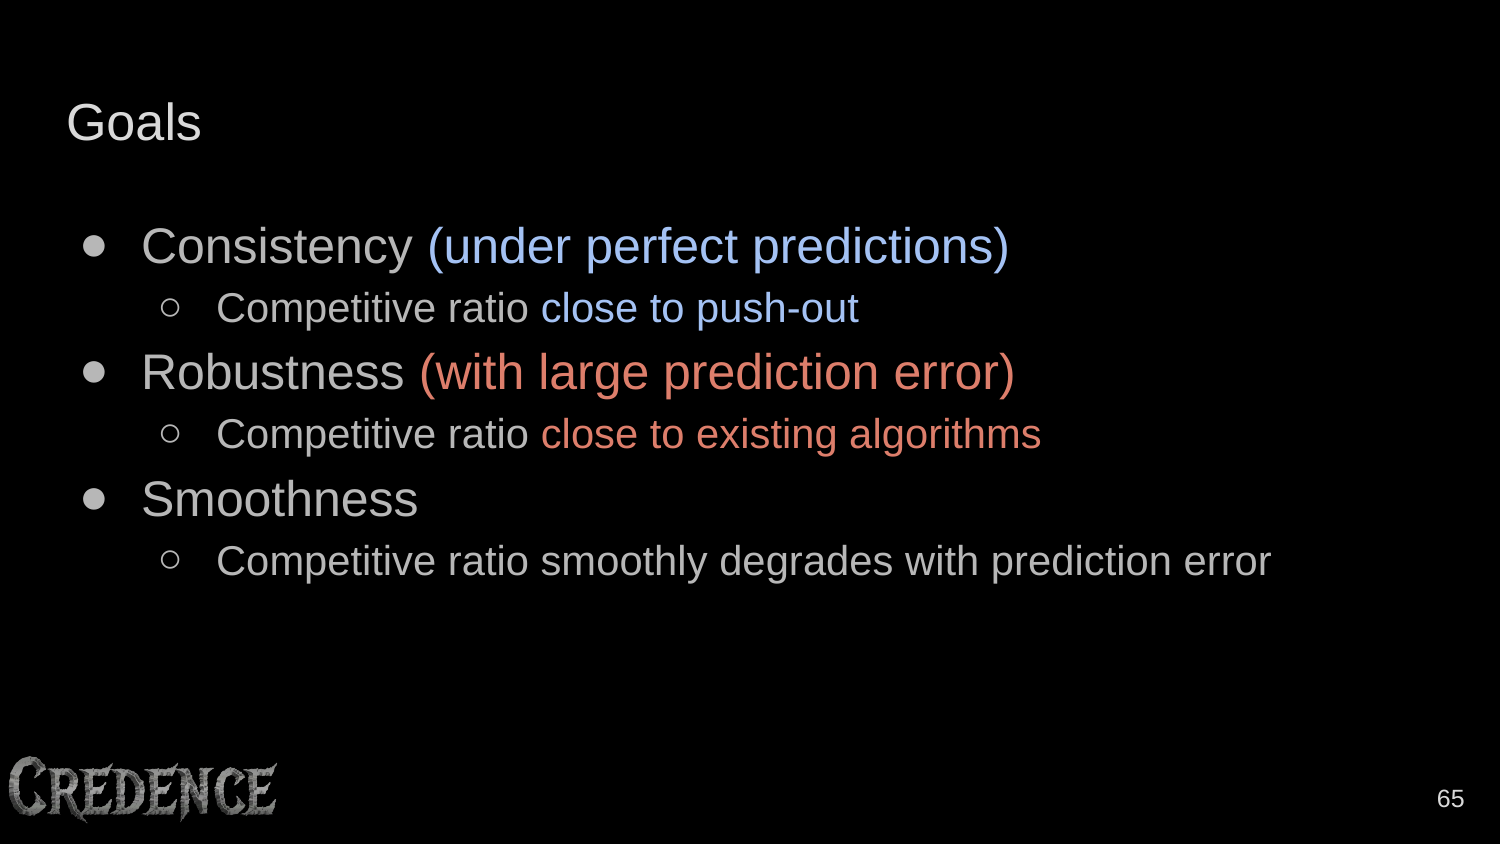

# Goals
Consistency (under perfect predictions)
Competitive ratio close to push-out
Robustness (with large prediction error)
Competitive ratio close to existing algorithms
Smoothness
Competitive ratio smoothly degrades with prediction error
65